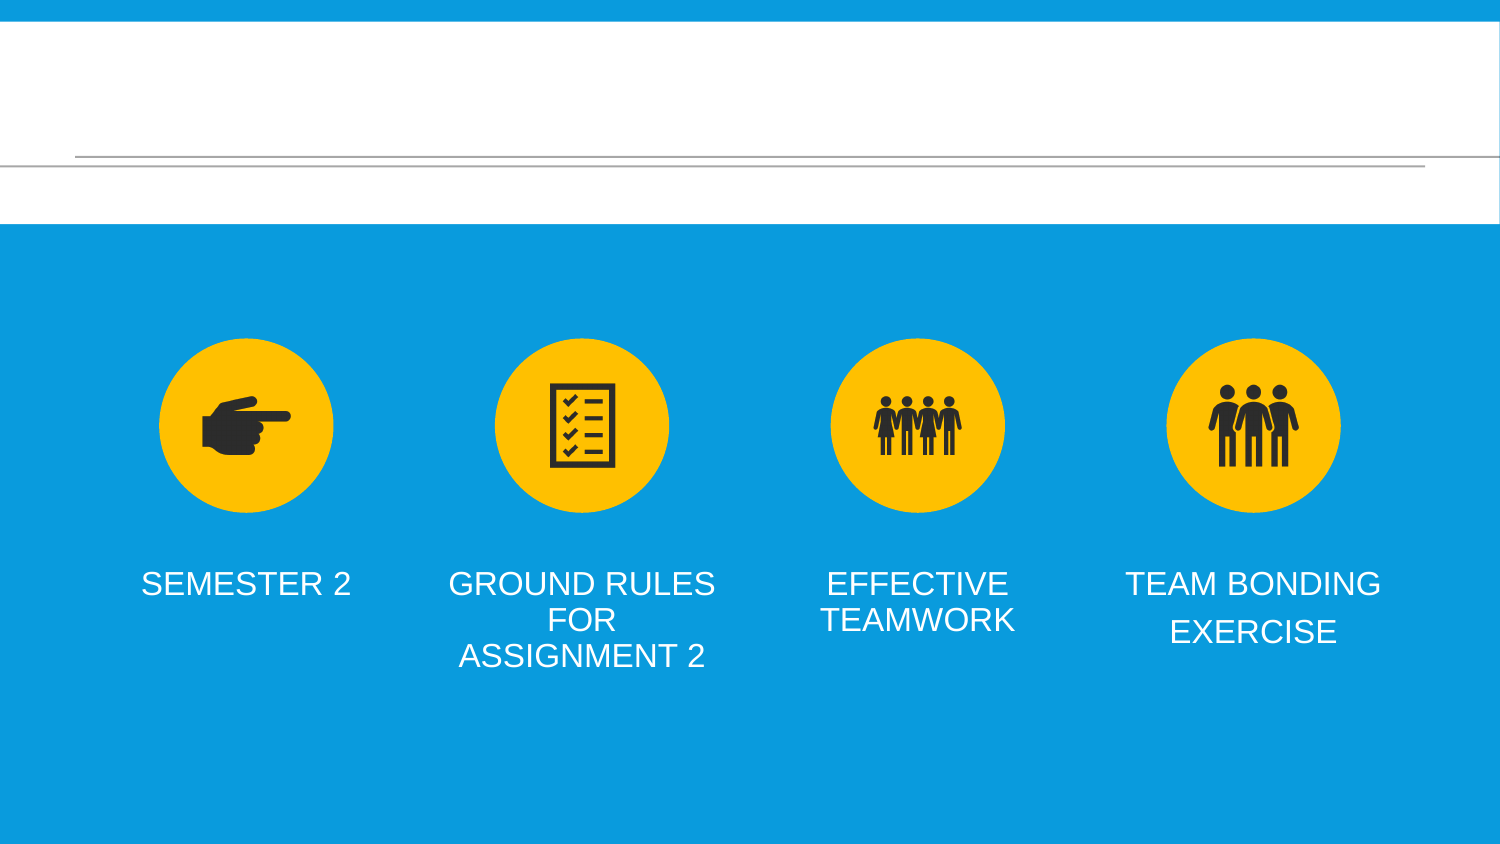

Semester 2
Ground rules for assignment 2
Effective Teamwork
Team Bonding
Exercise
# Overview